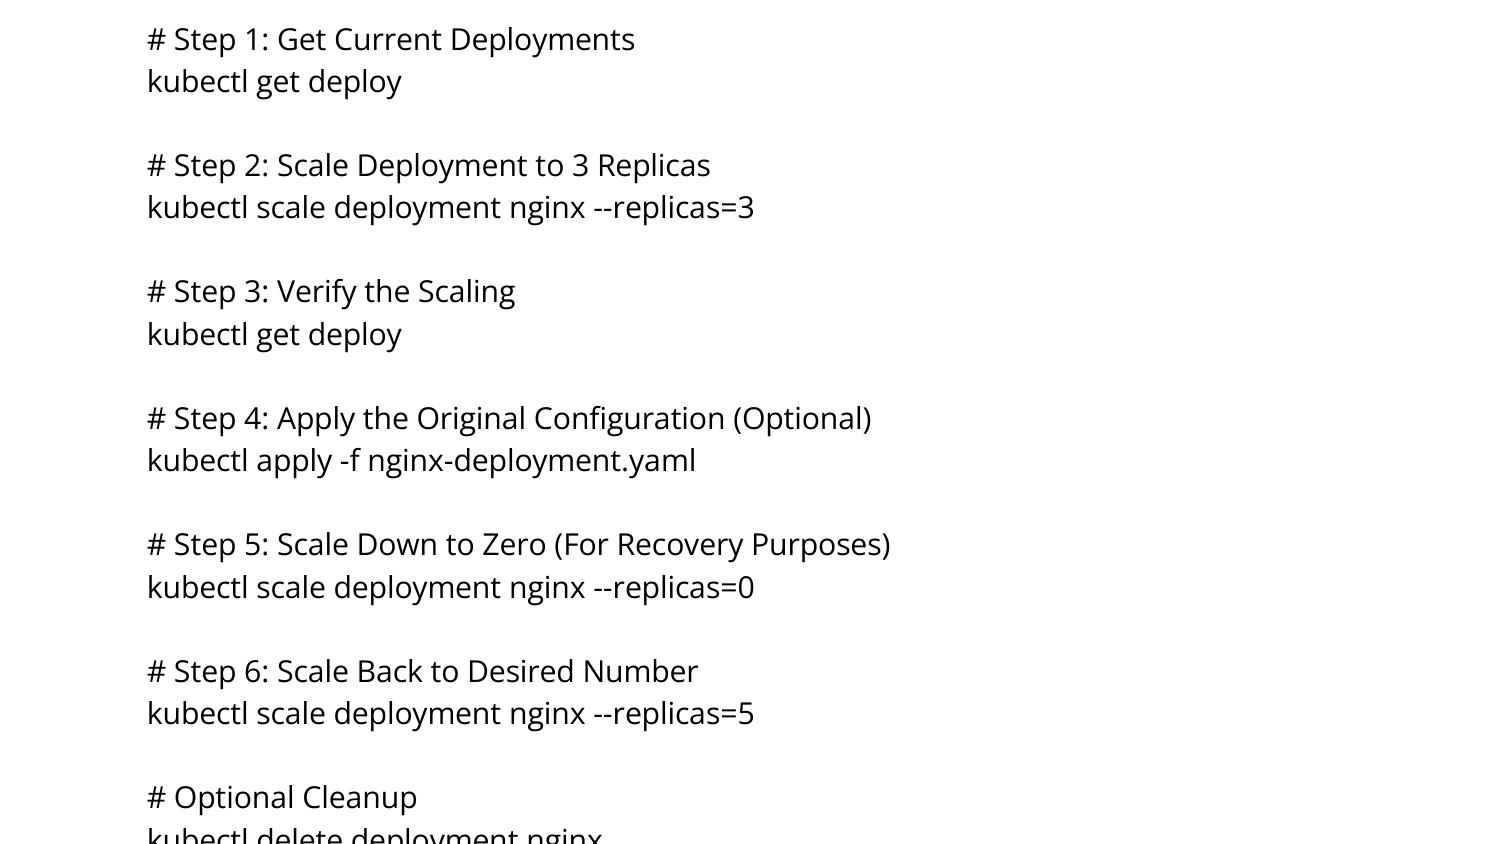

# Step 1: Get Current Deployments
kubectl get deploy

# Step 2: Scale Deployment to 3 Replicas
kubectl scale deployment nginx --replicas=3

# Step 3: Verify the Scaling
kubectl get deploy

# Step 4: Apply the Original Configuration (Optional)
kubectl apply -f nginx-deployment.yaml

# Step 5: Scale Down to Zero (For Recovery Purposes)
kubectl scale deployment nginx --replicas=0

# Step 6: Scale Back to Desired Number
kubectl scale deployment nginx --replicas=5

# Optional Cleanup
kubectl delete deployment nginx